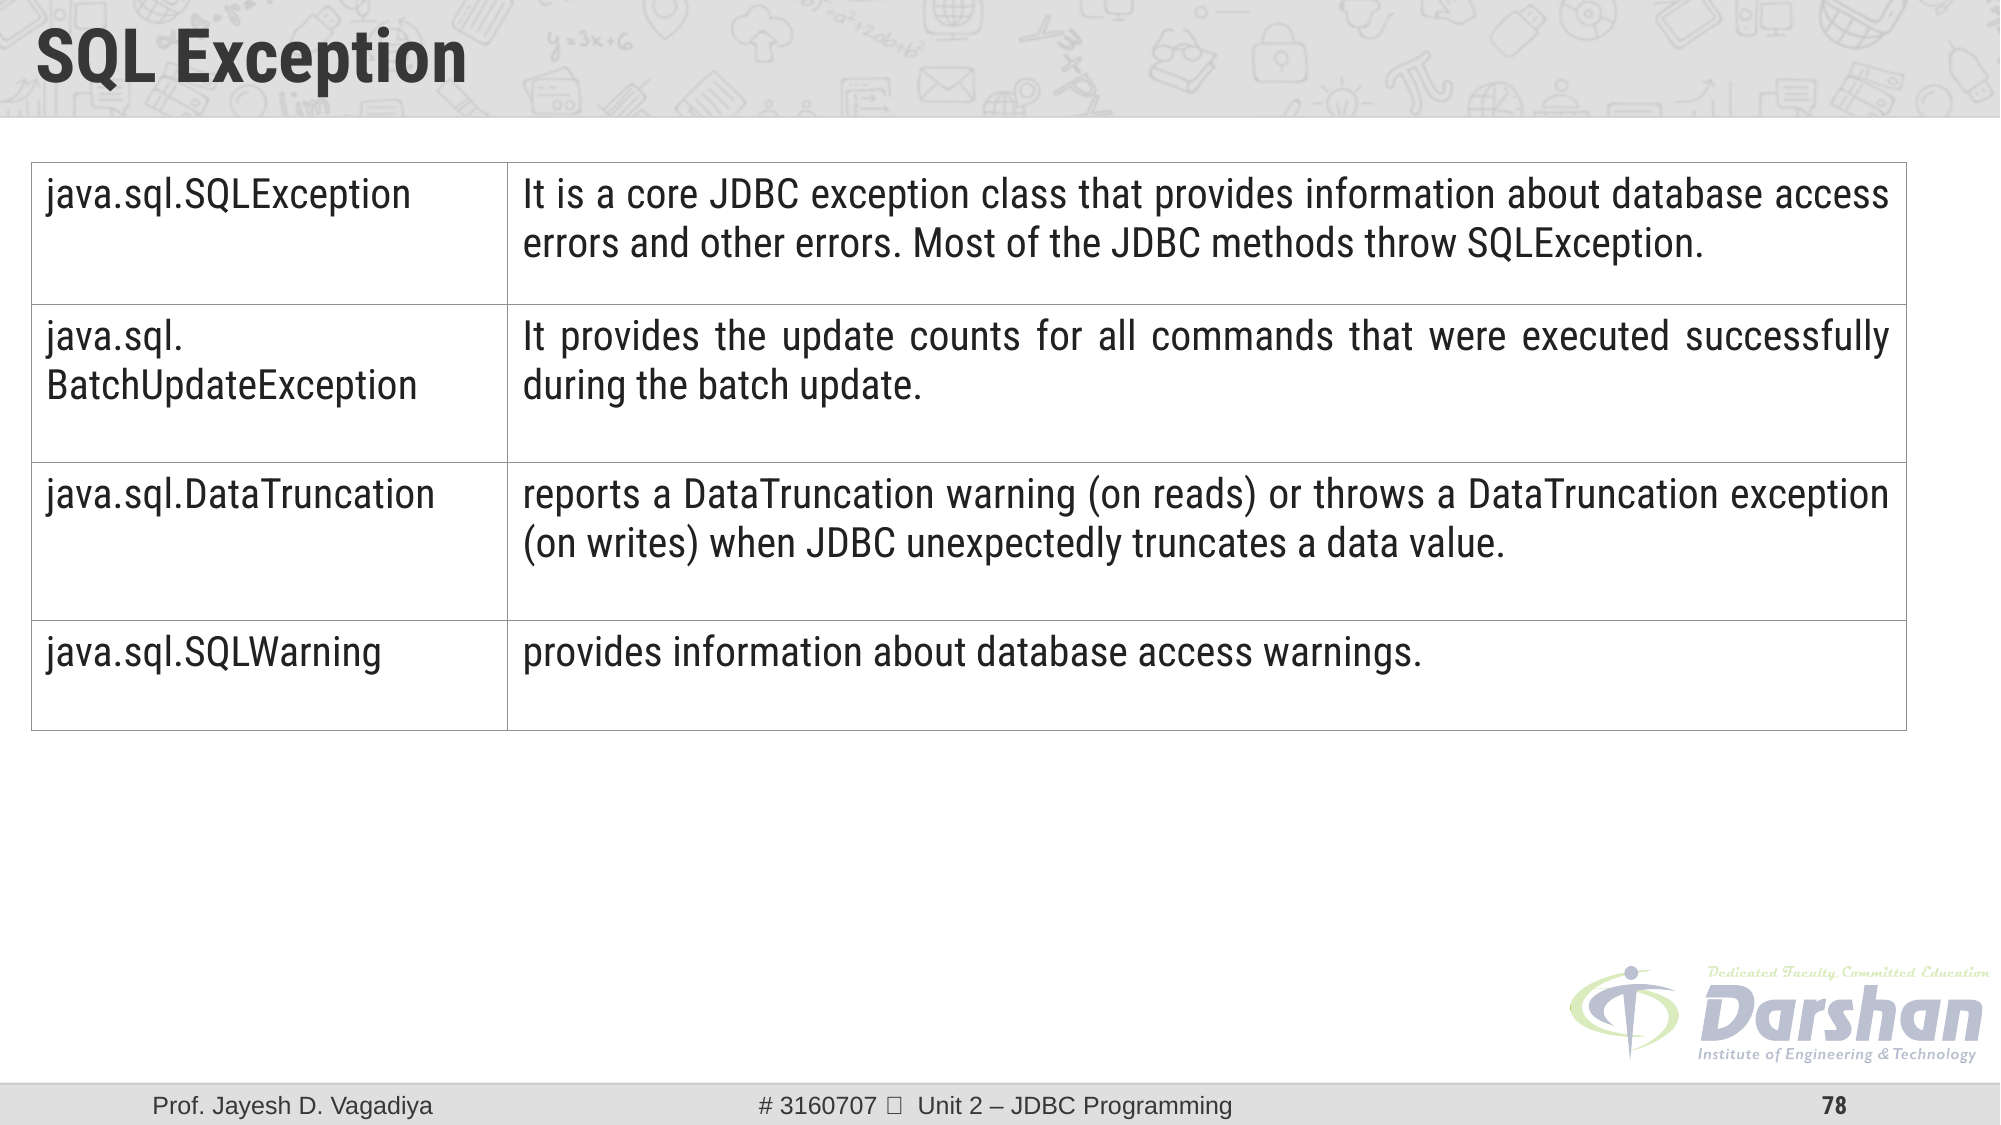

# SQL Exception
| java.sql.SQLException | It is a core JDBC exception class that provides information about database access errors and other errors. Most of the JDBC methods throw SQLException. |
| --- | --- |
| java.sql. BatchUpdateException | It provides the update counts for all commands that were executed successfully during the batch update. |
| java.sql.DataTruncation | reports a DataTruncation warning (on reads) or throws a DataTruncation exception (on writes) when JDBC unexpectedly truncates a data value. |
| java.sql.SQLWarning | provides information about database access warnings. |